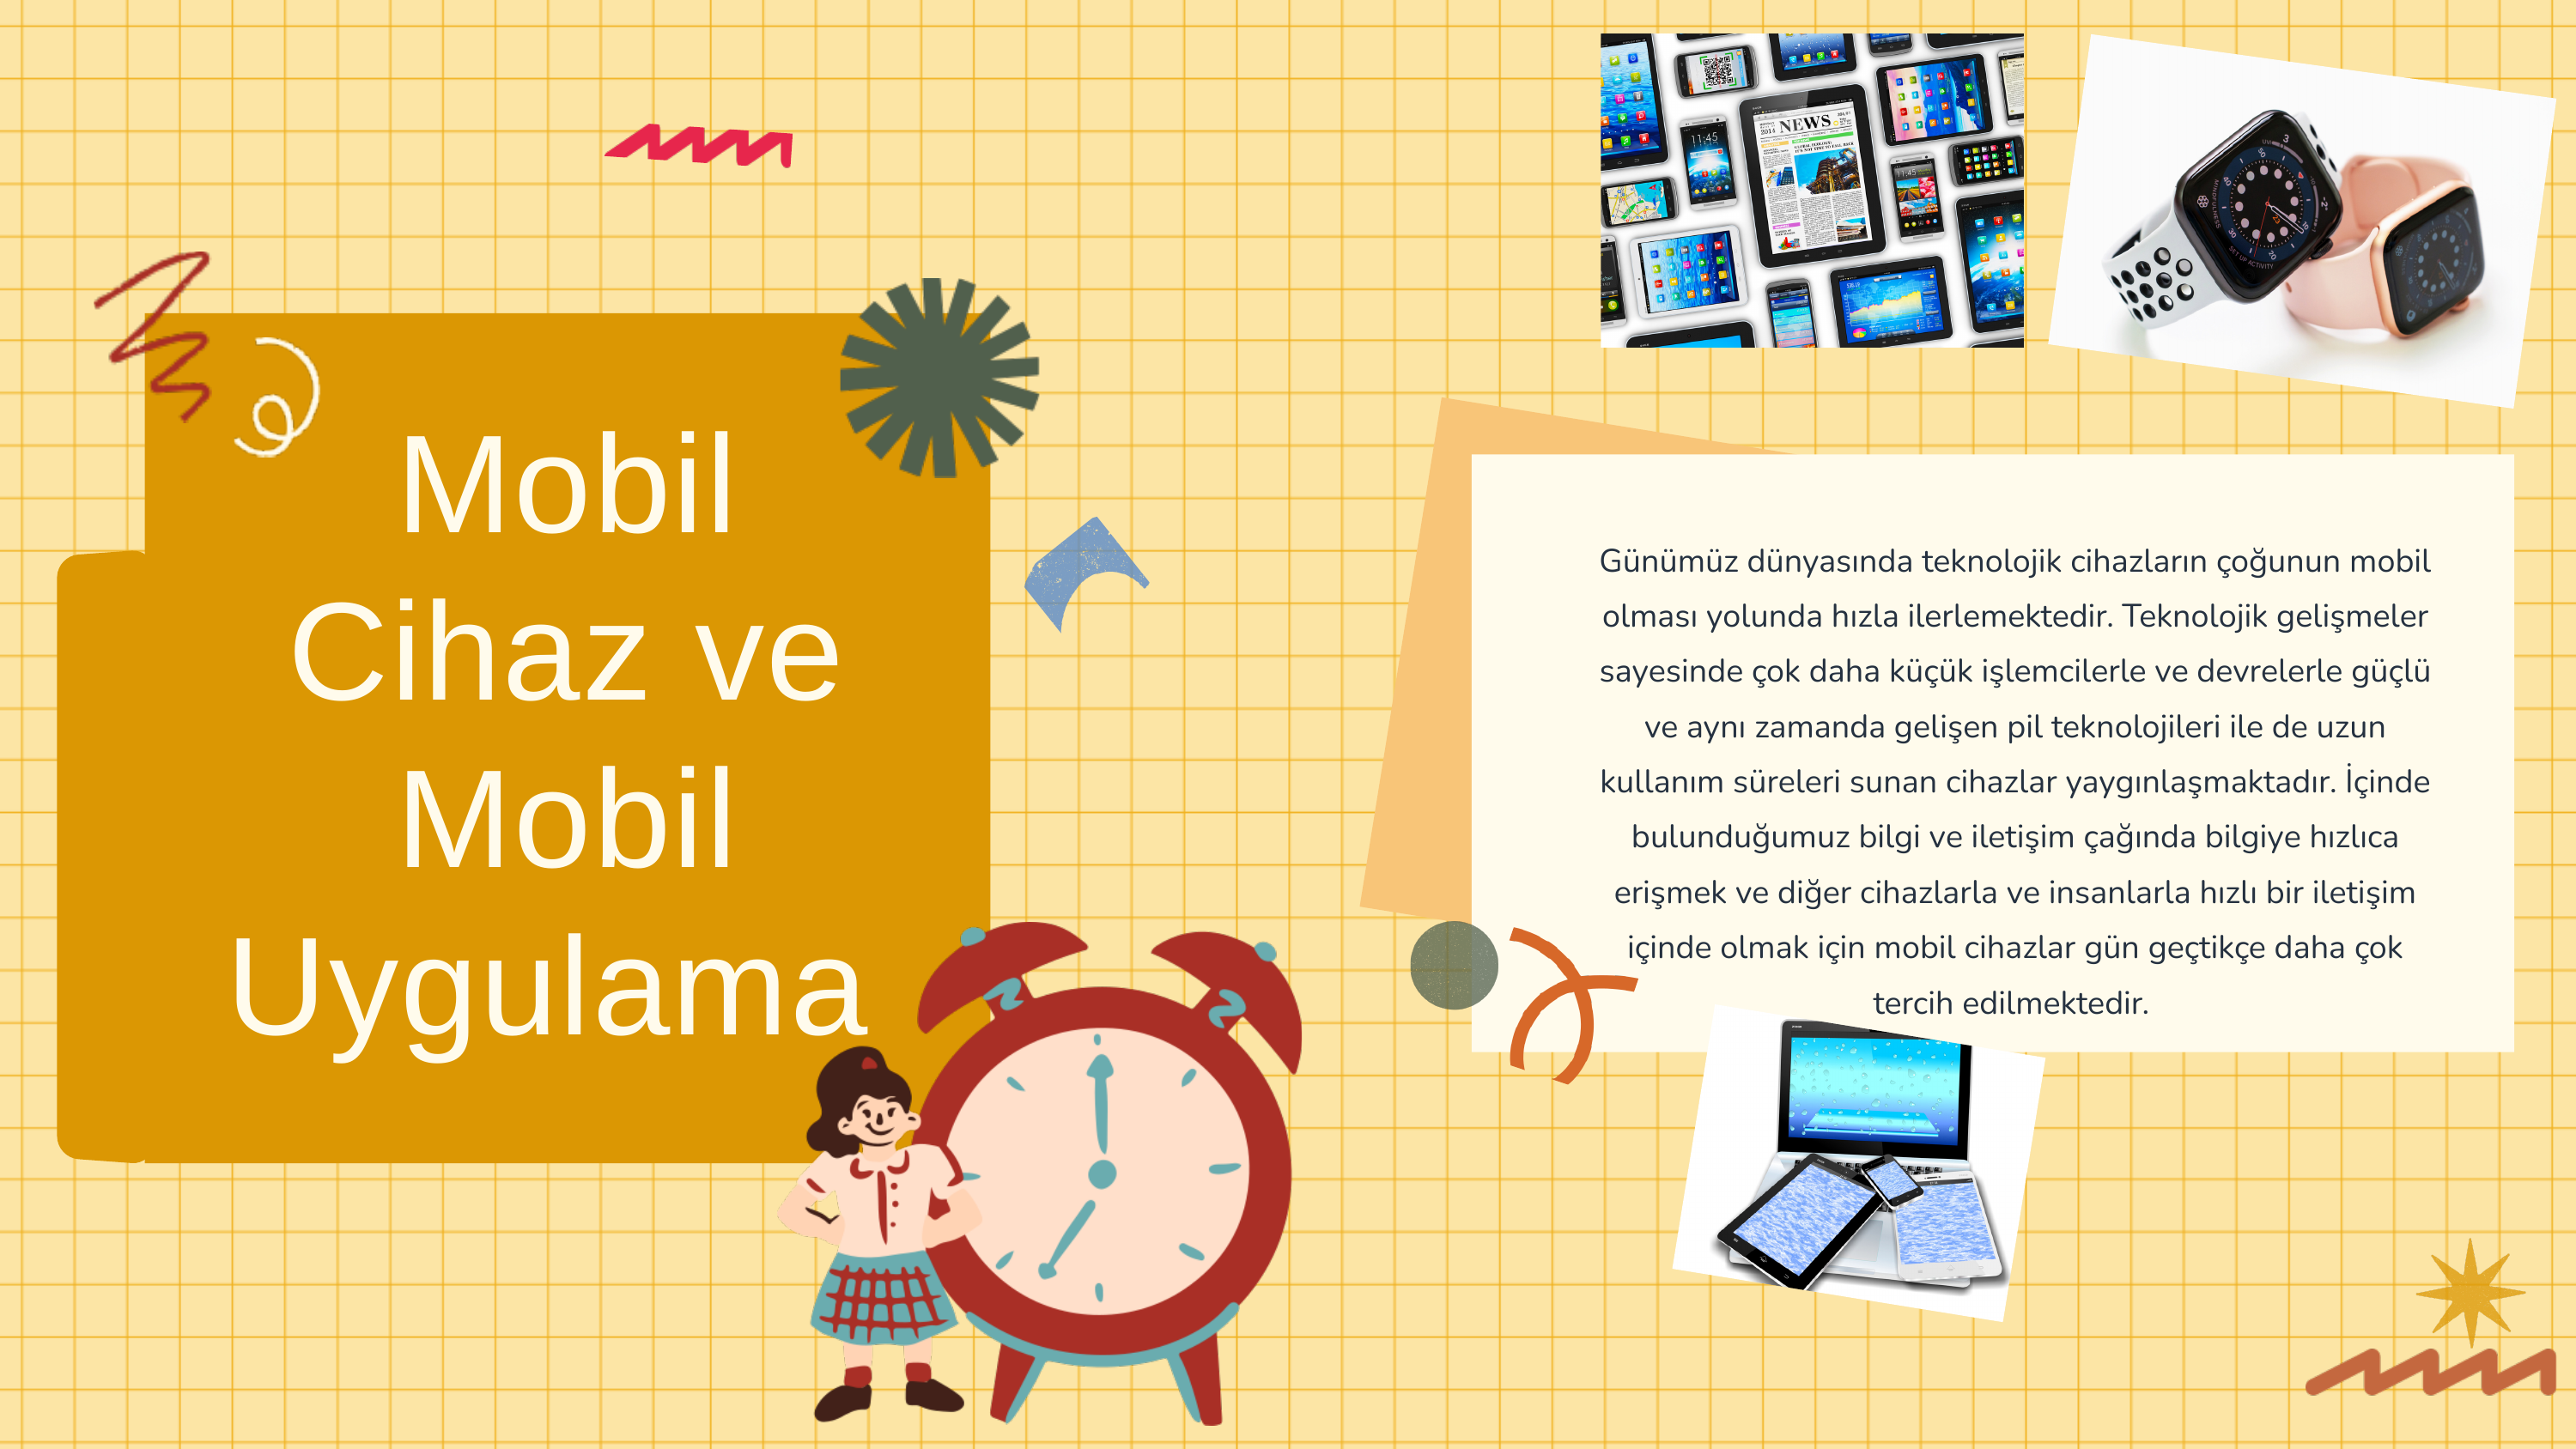

Mobil Cihaz ve Mobil Uygulama

Günümüz dünyasında teknolojik cihazların çoğunun mobil olması yolunda hızla ilerlemektedir. Teknolojik gelişmeler sayesinde çok daha küçük işlemcilerle ve devrelerle güçlü ve aynı zamanda gelişen pil teknolojileri ile de uzun kullanım süreleri sunan cihazlar yaygınlaşmaktadır. İçinde bulunduğumuz bilgi ve iletişim çağında bilgiye hızlıca erişmek ve diğer cihazlarla ve insanlarla hızlı bir iletişim içinde olmak için mobil cihazlar gün geçtikçe daha çok tercih edilmektedir.